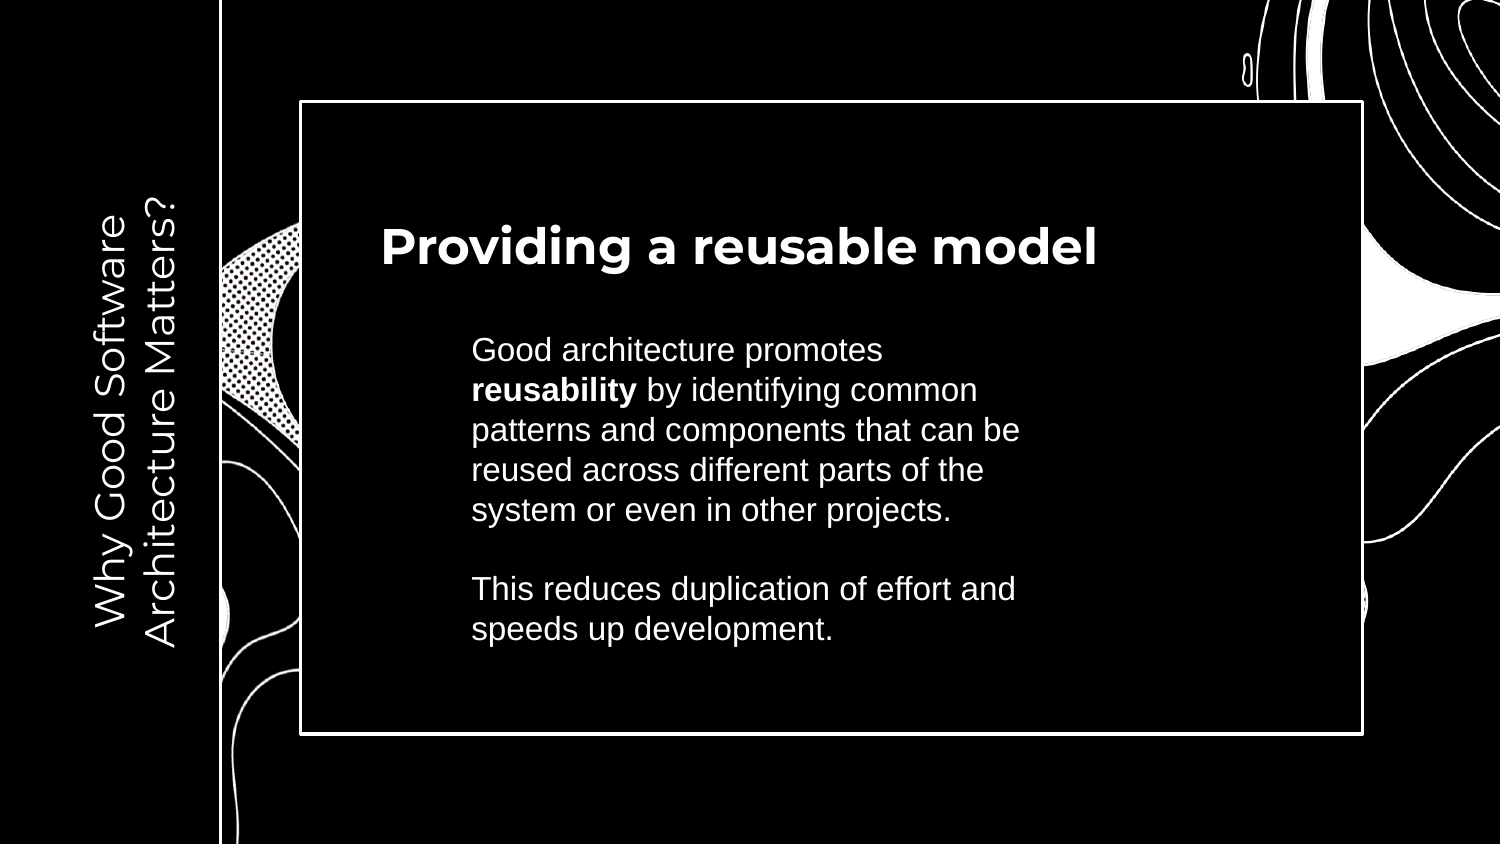

Providing a reusable model
Good architecture promotes reusability by identifying common patterns and components that can be reused across different parts of the system or even in other projects.

This reduces duplication of effort and speeds up development.
# Why Good Software Architecture Matters?